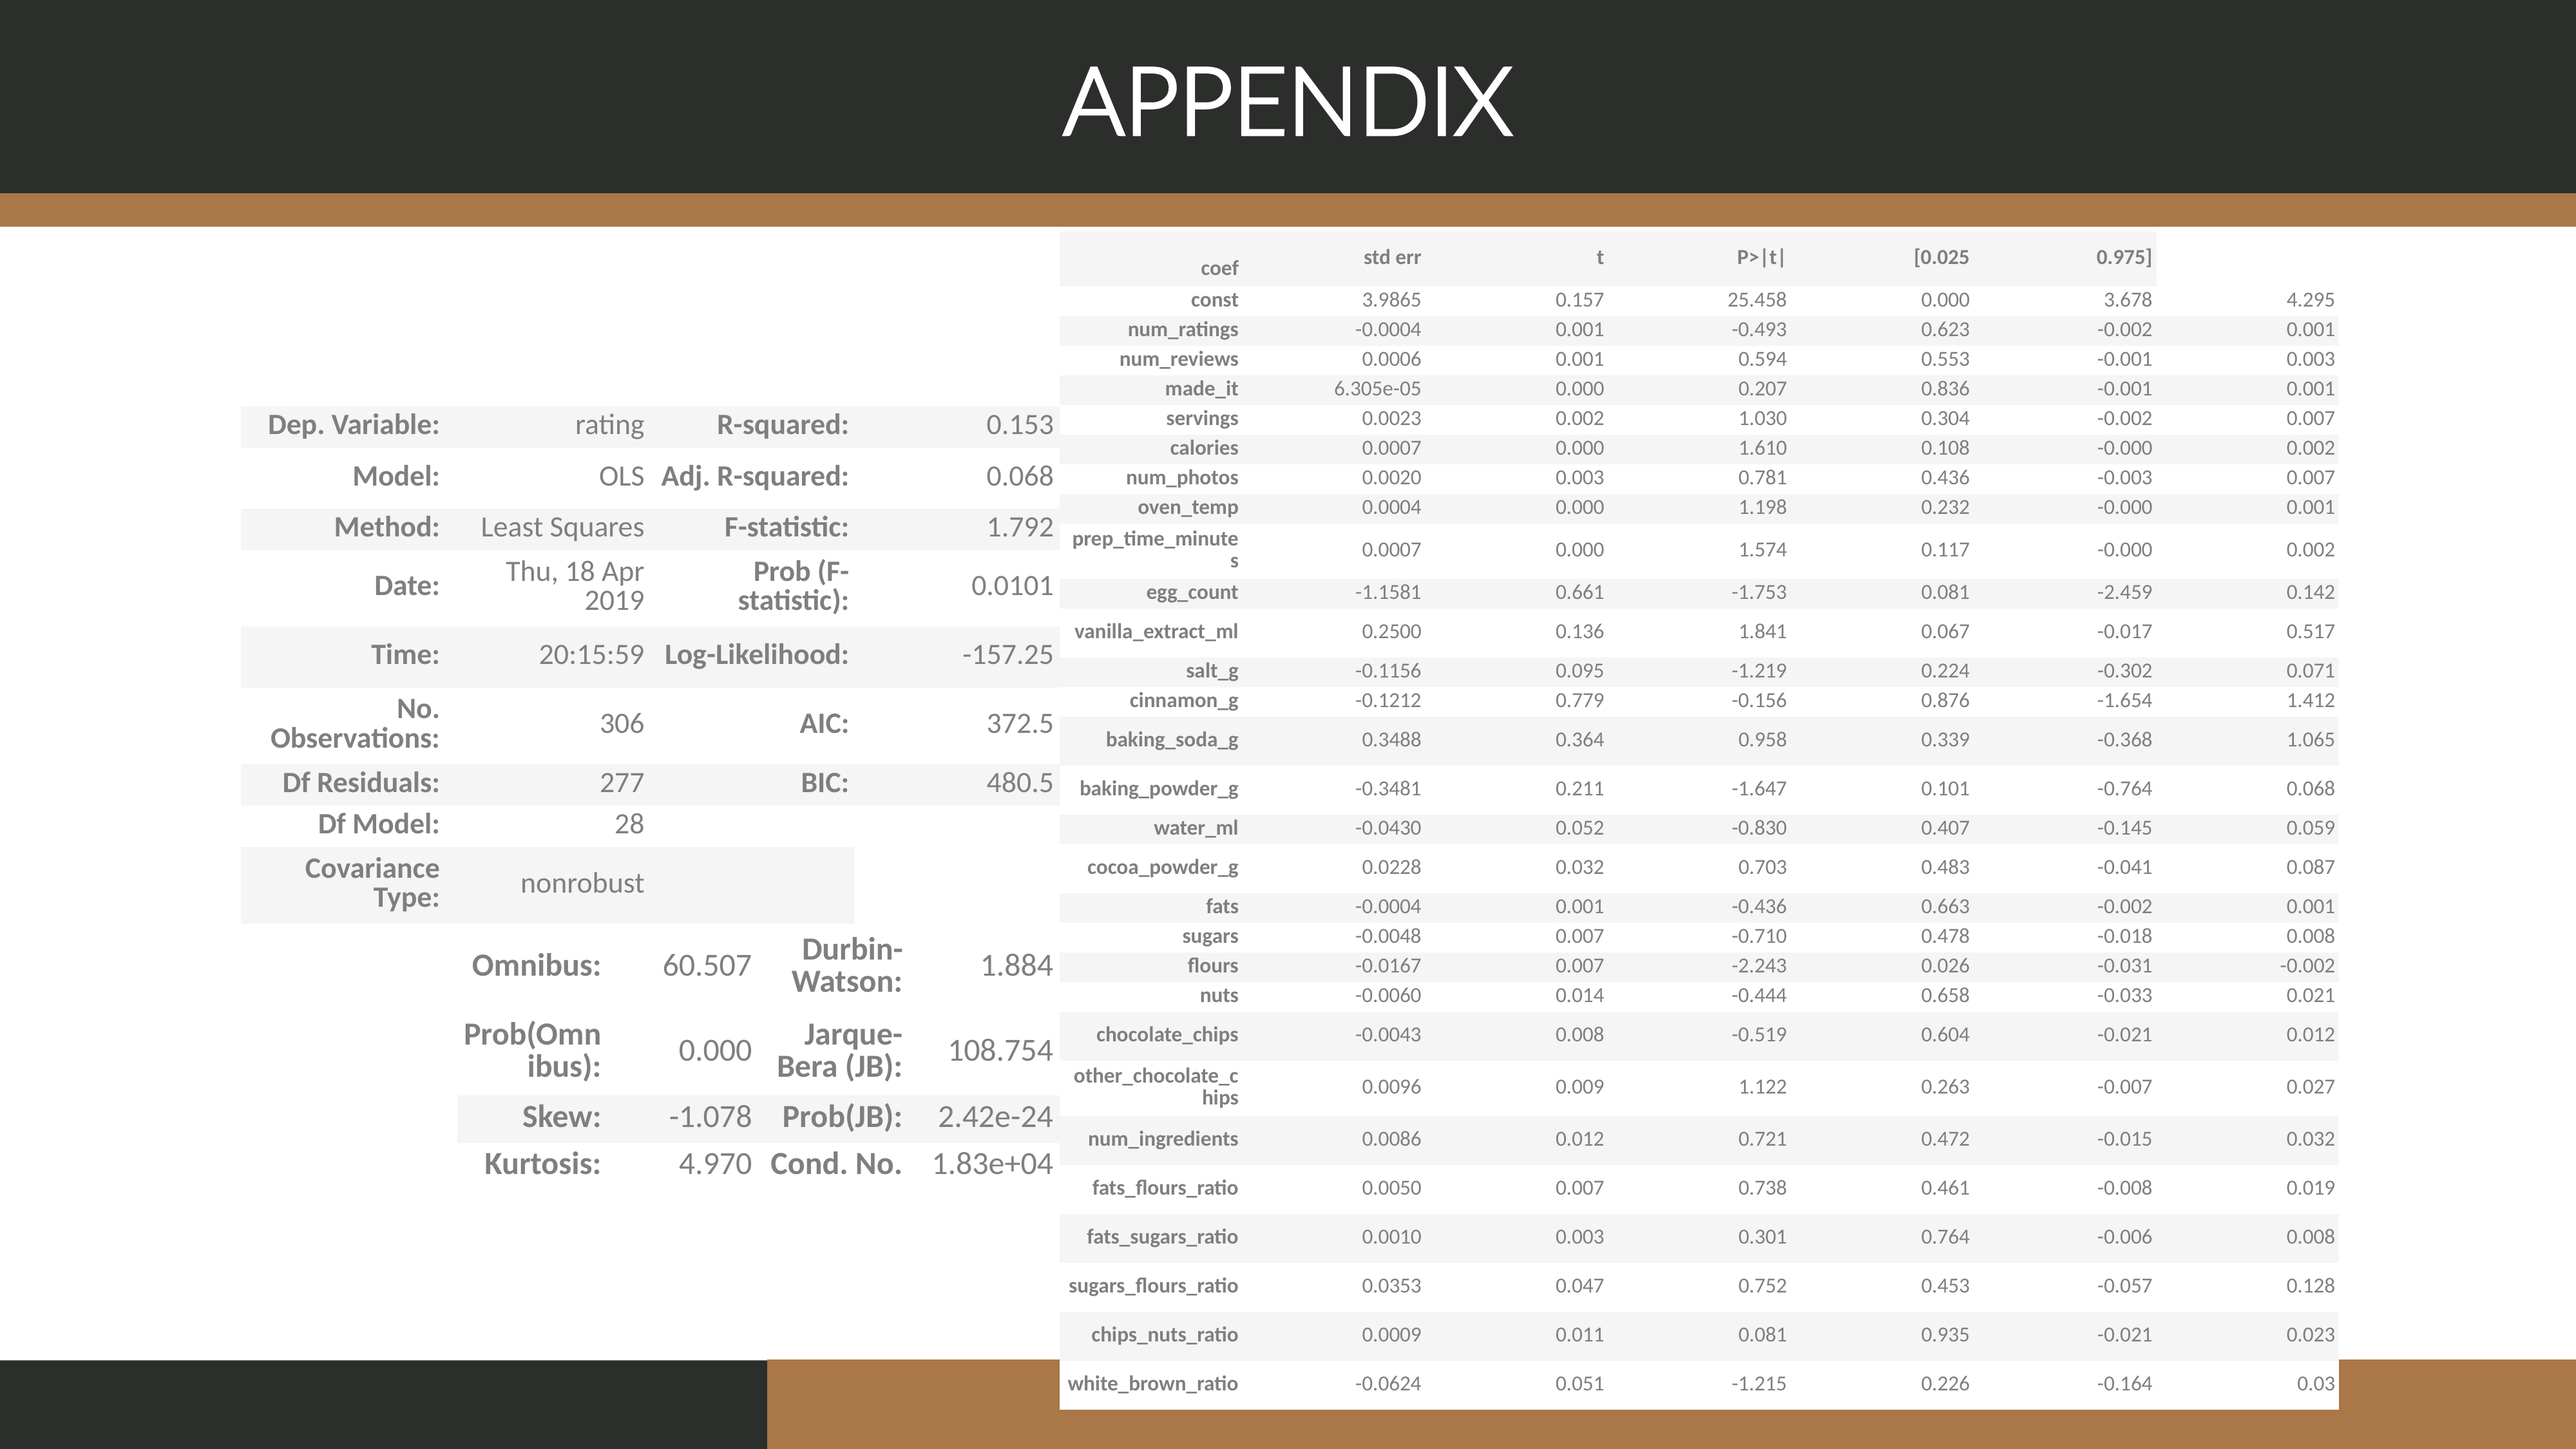

APPENDIX

| coef | std err | t | P>|t| | [0.025 | 0.975] |  |
| --- | --- | --- | --- | --- | --- | --- |
| const | 3.9865 | 0.157 | 25.458 | 0.000 | 3.678 | 4.295 |
| num\_ratings | -0.0004 | 0.001 | -0.493 | 0.623 | -0.002 | 0.001 |
| num\_reviews | 0.0006 | 0.001 | 0.594 | 0.553 | -0.001 | 0.003 |
| made\_it | 6.305e-05 | 0.000 | 0.207 | 0.836 | -0.001 | 0.001 |
| servings | 0.0023 | 0.002 | 1.030 | 0.304 | -0.002 | 0.007 |
| calories | 0.0007 | 0.000 | 1.610 | 0.108 | -0.000 | 0.002 |
| num\_photos | 0.0020 | 0.003 | 0.781 | 0.436 | -0.003 | 0.007 |
| oven\_temp | 0.0004 | 0.000 | 1.198 | 0.232 | -0.000 | 0.001 |
| prep\_time\_minutes | 0.0007 | 0.000 | 1.574 | 0.117 | -0.000 | 0.002 |
| egg\_count | -1.1581 | 0.661 | -1.753 | 0.081 | -2.459 | 0.142 |
| vanilla\_extract\_ml | 0.2500 | 0.136 | 1.841 | 0.067 | -0.017 | 0.517 |
| salt\_g | -0.1156 | 0.095 | -1.219 | 0.224 | -0.302 | 0.071 |
| cinnamon\_g | -0.1212 | 0.779 | -0.156 | 0.876 | -1.654 | 1.412 |
| baking\_soda\_g | 0.3488 | 0.364 | 0.958 | 0.339 | -0.368 | 1.065 |
| baking\_powder\_g | -0.3481 | 0.211 | -1.647 | 0.101 | -0.764 | 0.068 |
| water\_ml | -0.0430 | 0.052 | -0.830 | 0.407 | -0.145 | 0.059 |
| cocoa\_powder\_g | 0.0228 | 0.032 | 0.703 | 0.483 | -0.041 | 0.087 |
| fats | -0.0004 | 0.001 | -0.436 | 0.663 | -0.002 | 0.001 |
| sugars | -0.0048 | 0.007 | -0.710 | 0.478 | -0.018 | 0.008 |
| flours | -0.0167 | 0.007 | -2.243 | 0.026 | -0.031 | -0.002 |
| nuts | -0.0060 | 0.014 | -0.444 | 0.658 | -0.033 | 0.021 |
| chocolate\_chips | -0.0043 | 0.008 | -0.519 | 0.604 | -0.021 | 0.012 |
| other\_chocolate\_chips | 0.0096 | 0.009 | 1.122 | 0.263 | -0.007 | 0.027 |
| num\_ingredients | 0.0086 | 0.012 | 0.721 | 0.472 | -0.015 | 0.032 |
| fats\_flours\_ratio | 0.0050 | 0.007 | 0.738 | 0.461 | -0.008 | 0.019 |
| fats\_sugars\_ratio | 0.0010 | 0.003 | 0.301 | 0.764 | -0.006 | 0.008 |
| sugars\_flours\_ratio | 0.0353 | 0.047 | 0.752 | 0.453 | -0.057 | 0.128 |
| chips\_nuts\_ratio | 0.0009 | 0.011 | 0.081 | 0.935 | -0.021 | 0.023 |
| white\_brown\_ratio | -0.0624 | 0.051 | -1.215 | 0.226 | -0.164 | 0.03 |
| Dep. Variable: | rating | R-squared: | 0.153 |
| --- | --- | --- | --- |
| Model: | OLS | Adj. R-squared: | 0.068 |
| Method: | Least Squares | F-statistic: | 1.792 |
| Date: | Thu, 18 Apr 2019 | Prob (F-statistic): | 0.0101 |
| Time: | 20:15:59 | Log-Likelihood: | -157.25 |
| No. Observations: | 306 | AIC: | 372.5 |
| Df Residuals: | 277 | BIC: | 480.5 |
| Df Model: | 28 |  |  |
| Covariance Type: | nonrobust |  |  |
| Omnibus: | 60.507 | Durbin-Watson: | 1.884 |
| --- | --- | --- | --- |
| Prob(Omnibus): | 0.000 | Jarque-Bera (JB): | 108.754 |
| Skew: | -1.078 | Prob(JB): | 2.42e-24 |
| Kurtosis: | 4.970 | Cond. No. | 1.83e+04 |